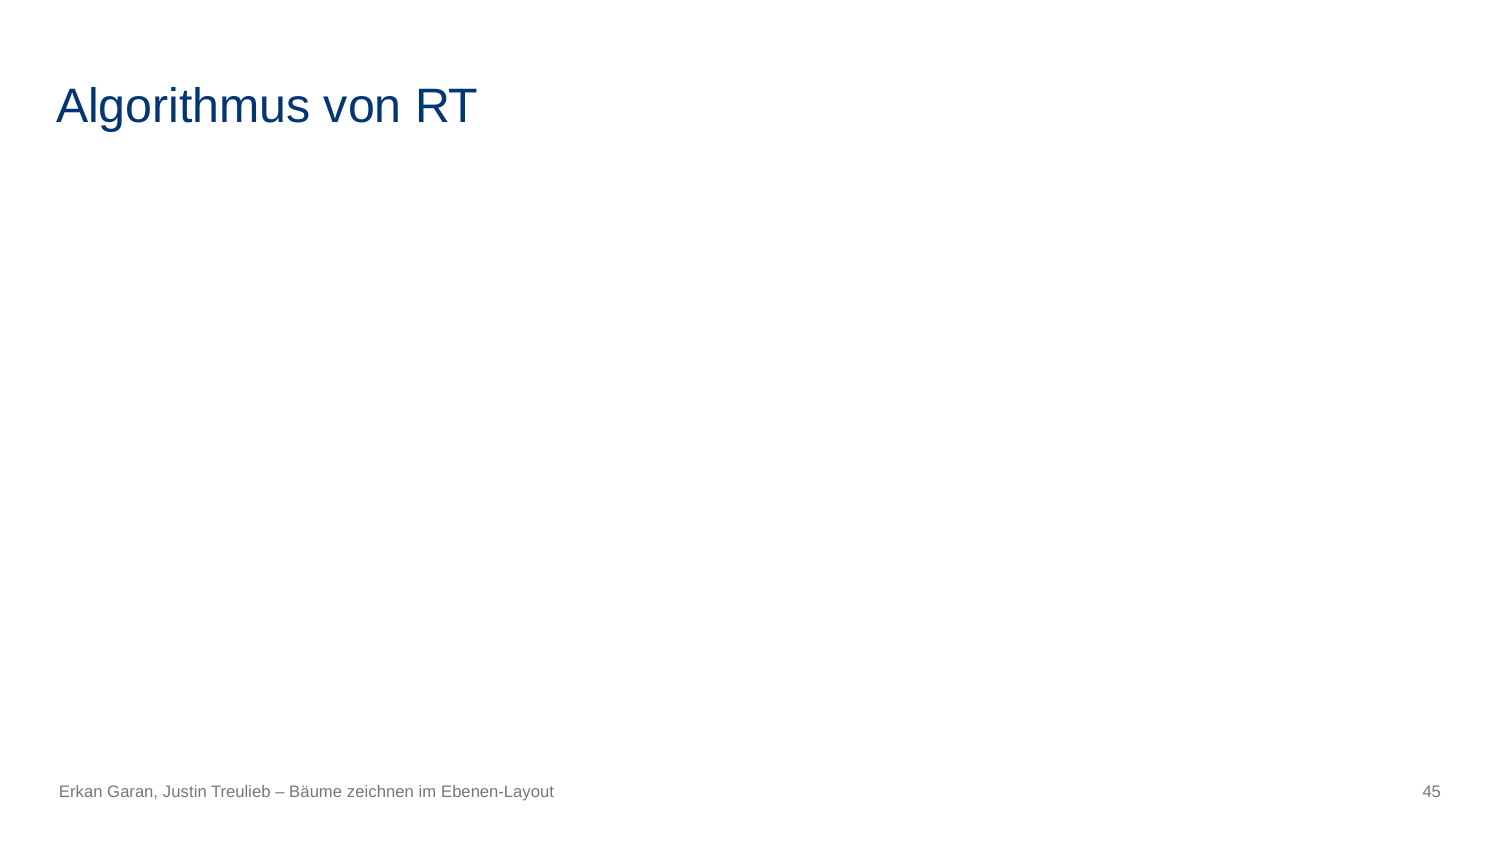

# Algorithmus von RT

Erkan Garan, Justin Treulieb – Bäume zeichnen im Ebenen-Layout